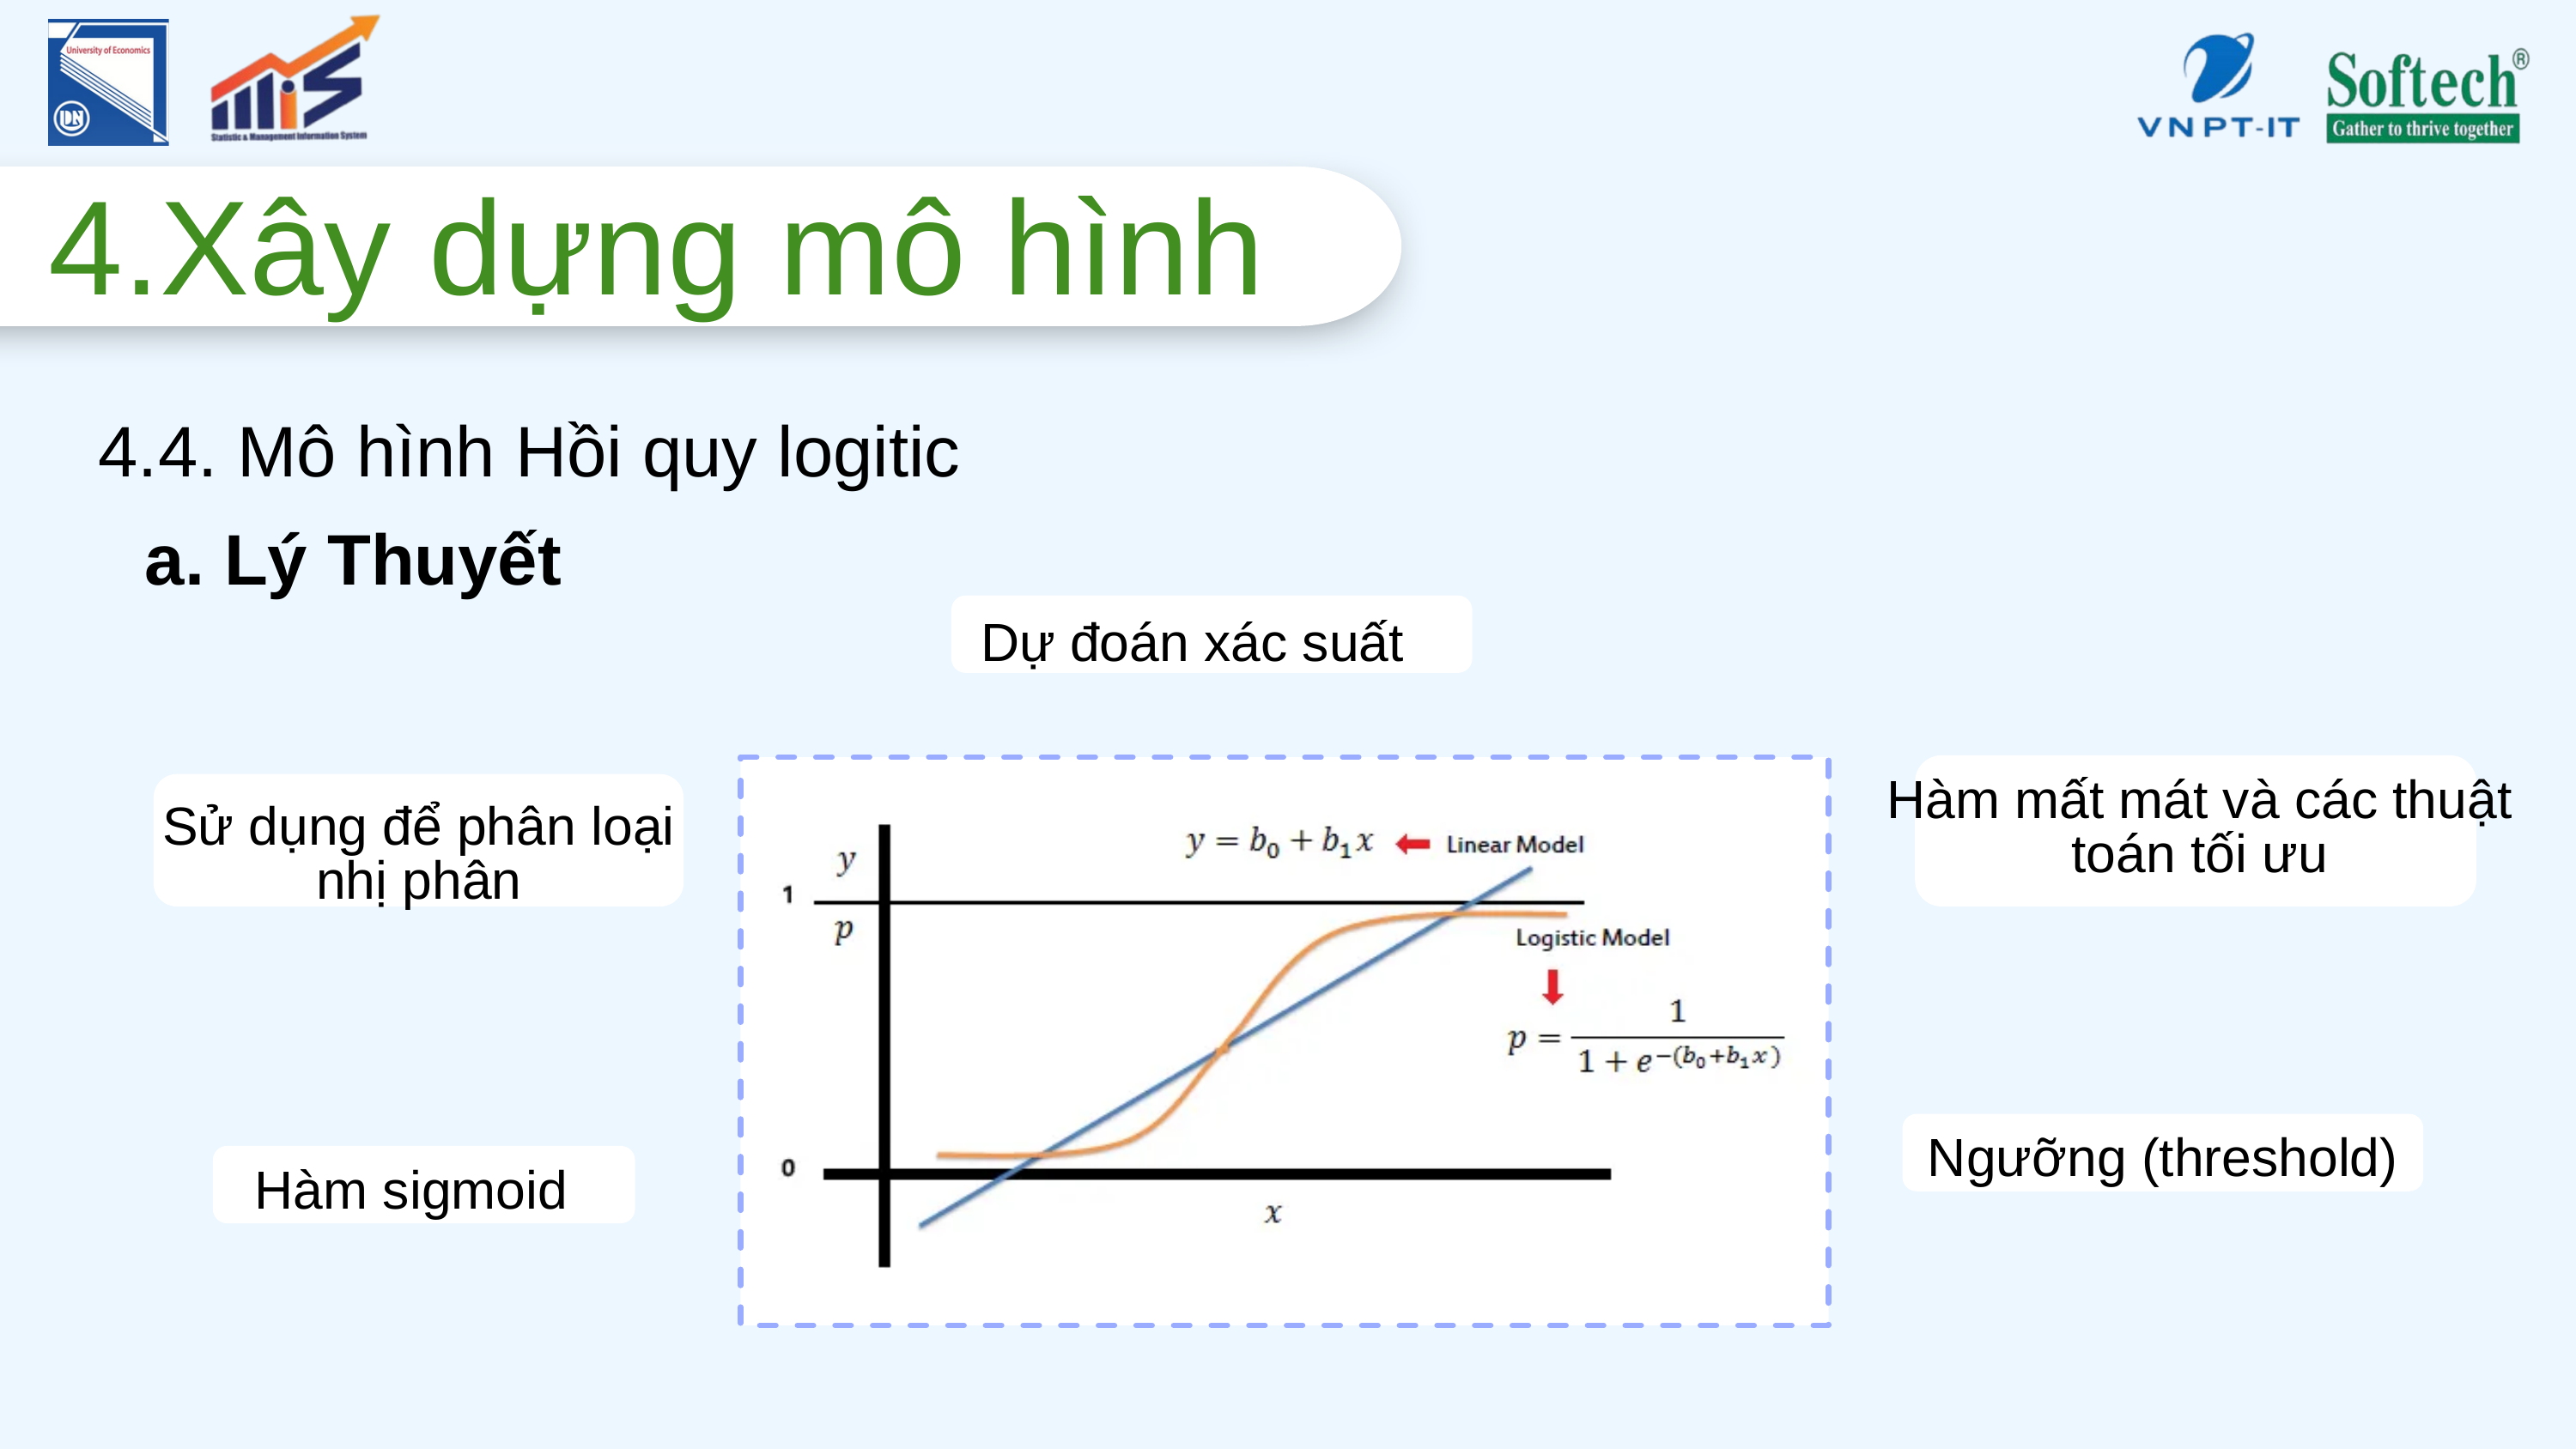

4.Xây dựng mô hình
4.4. Mô hình Hồi quy logitic
a. Lý Thuyết

Dự đoán xác suất

Hàm mất mát và các thuật toán tối ưu
Sử dụng để phân loại nhị phân

Ngưỡng (threshold)

Hàm sigmoid